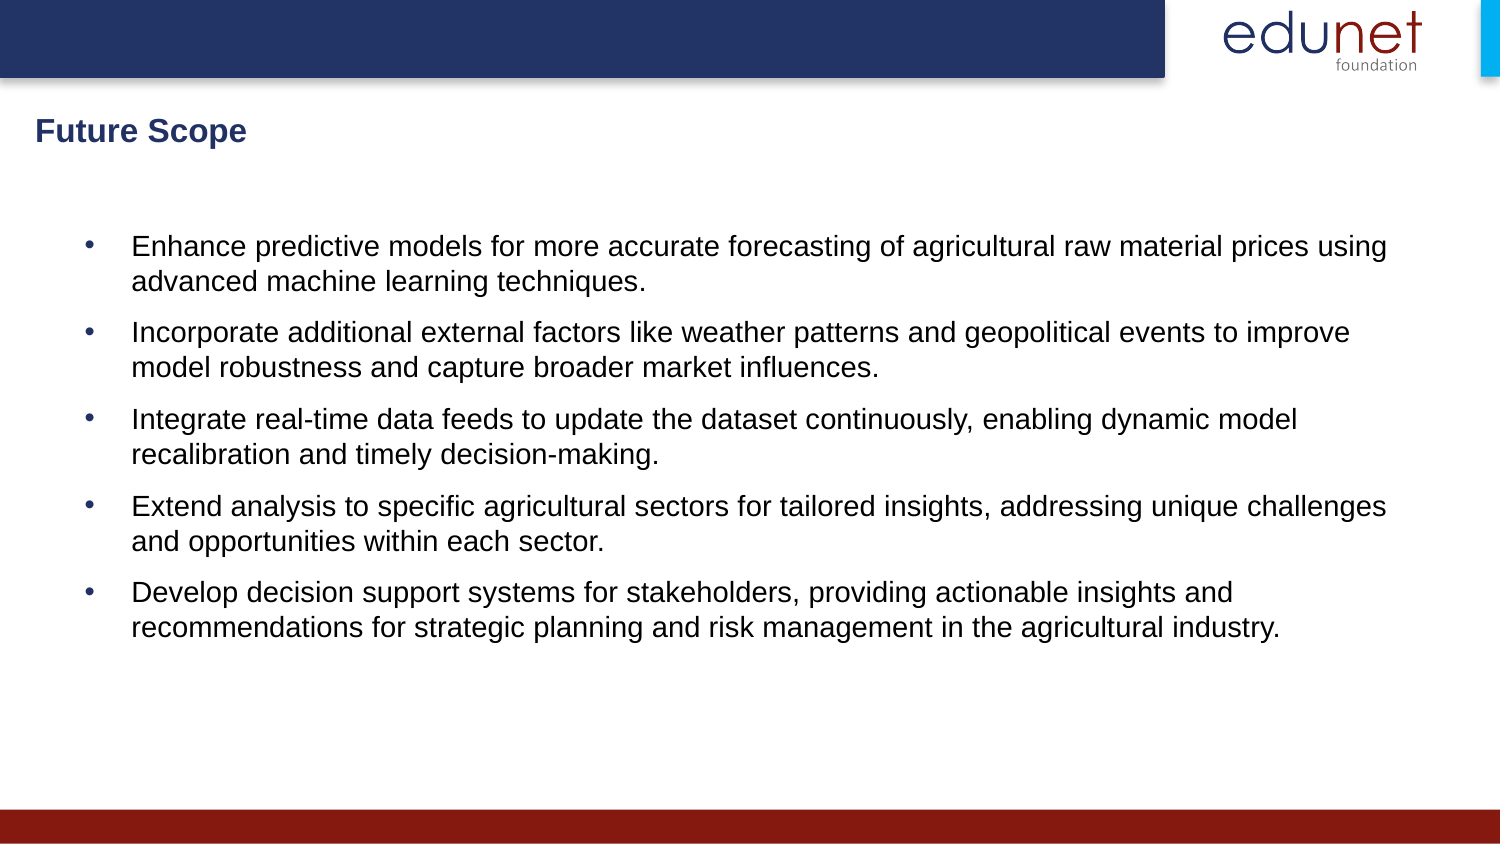

Future Scope
Enhance predictive models for more accurate forecasting of agricultural raw material prices using advanced machine learning techniques.
Incorporate additional external factors like weather patterns and geopolitical events to improve model robustness and capture broader market influences.
Integrate real-time data feeds to update the dataset continuously, enabling dynamic model recalibration and timely decision-making.
Extend analysis to specific agricultural sectors for tailored insights, addressing unique challenges and opportunities within each sector.
Develop decision support systems for stakeholders, providing actionable insights and recommendations for strategic planning and risk management in the agricultural industry.